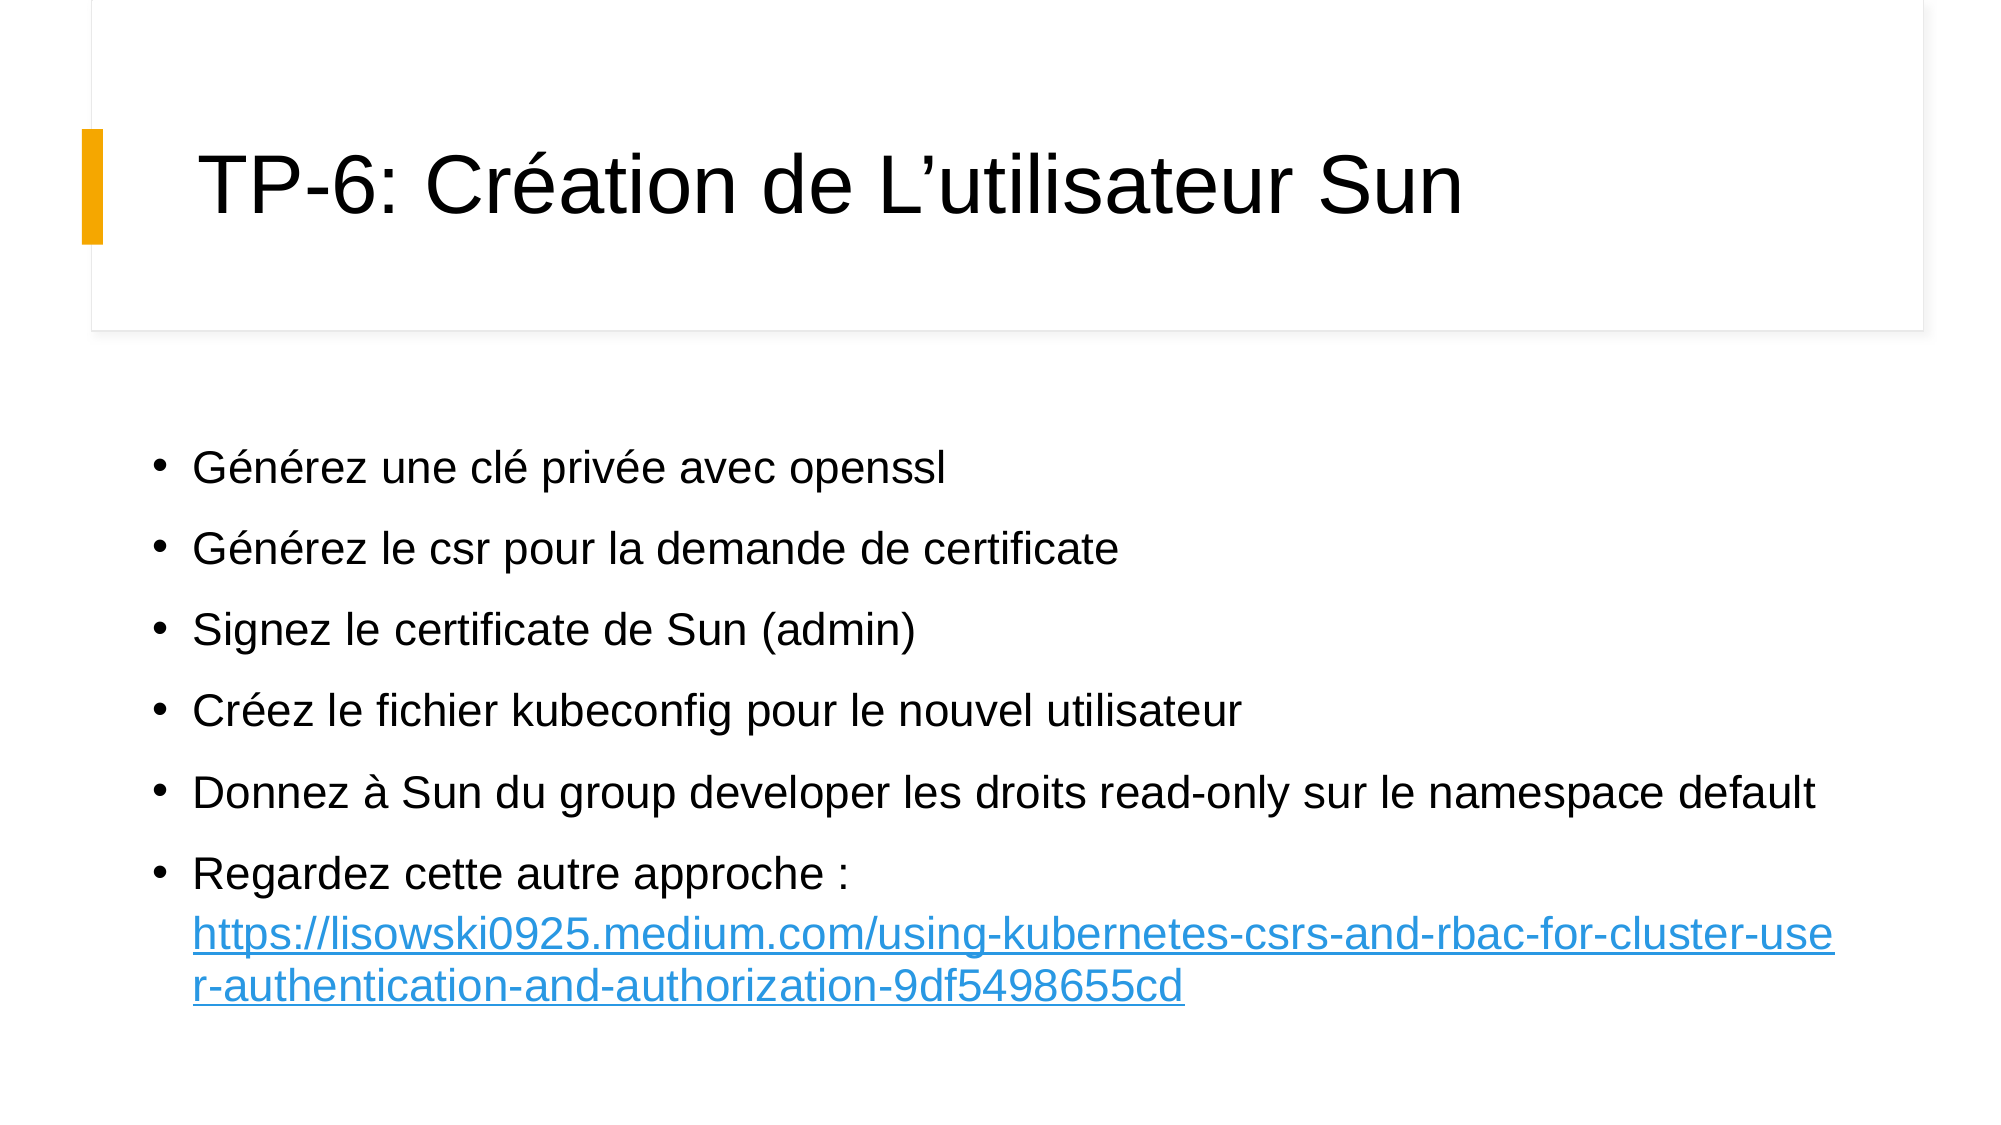

# TP-6: Création de L’utilisateur Sun
Générez une clé privée avec openssl
Générez le csr pour la demande de certificate
Signez le certificate de Sun (admin)
Créez le fichier kubeconfig pour le nouvel utilisateur
Donnez à Sun du group developer les droits read-only sur le namespace default
Regardez cette autre approche : https://lisowski0925.medium.com/using-kubernetes-csrs-and-rbac-for-cluster-user-authentication-and-authorization-9df5498655cd